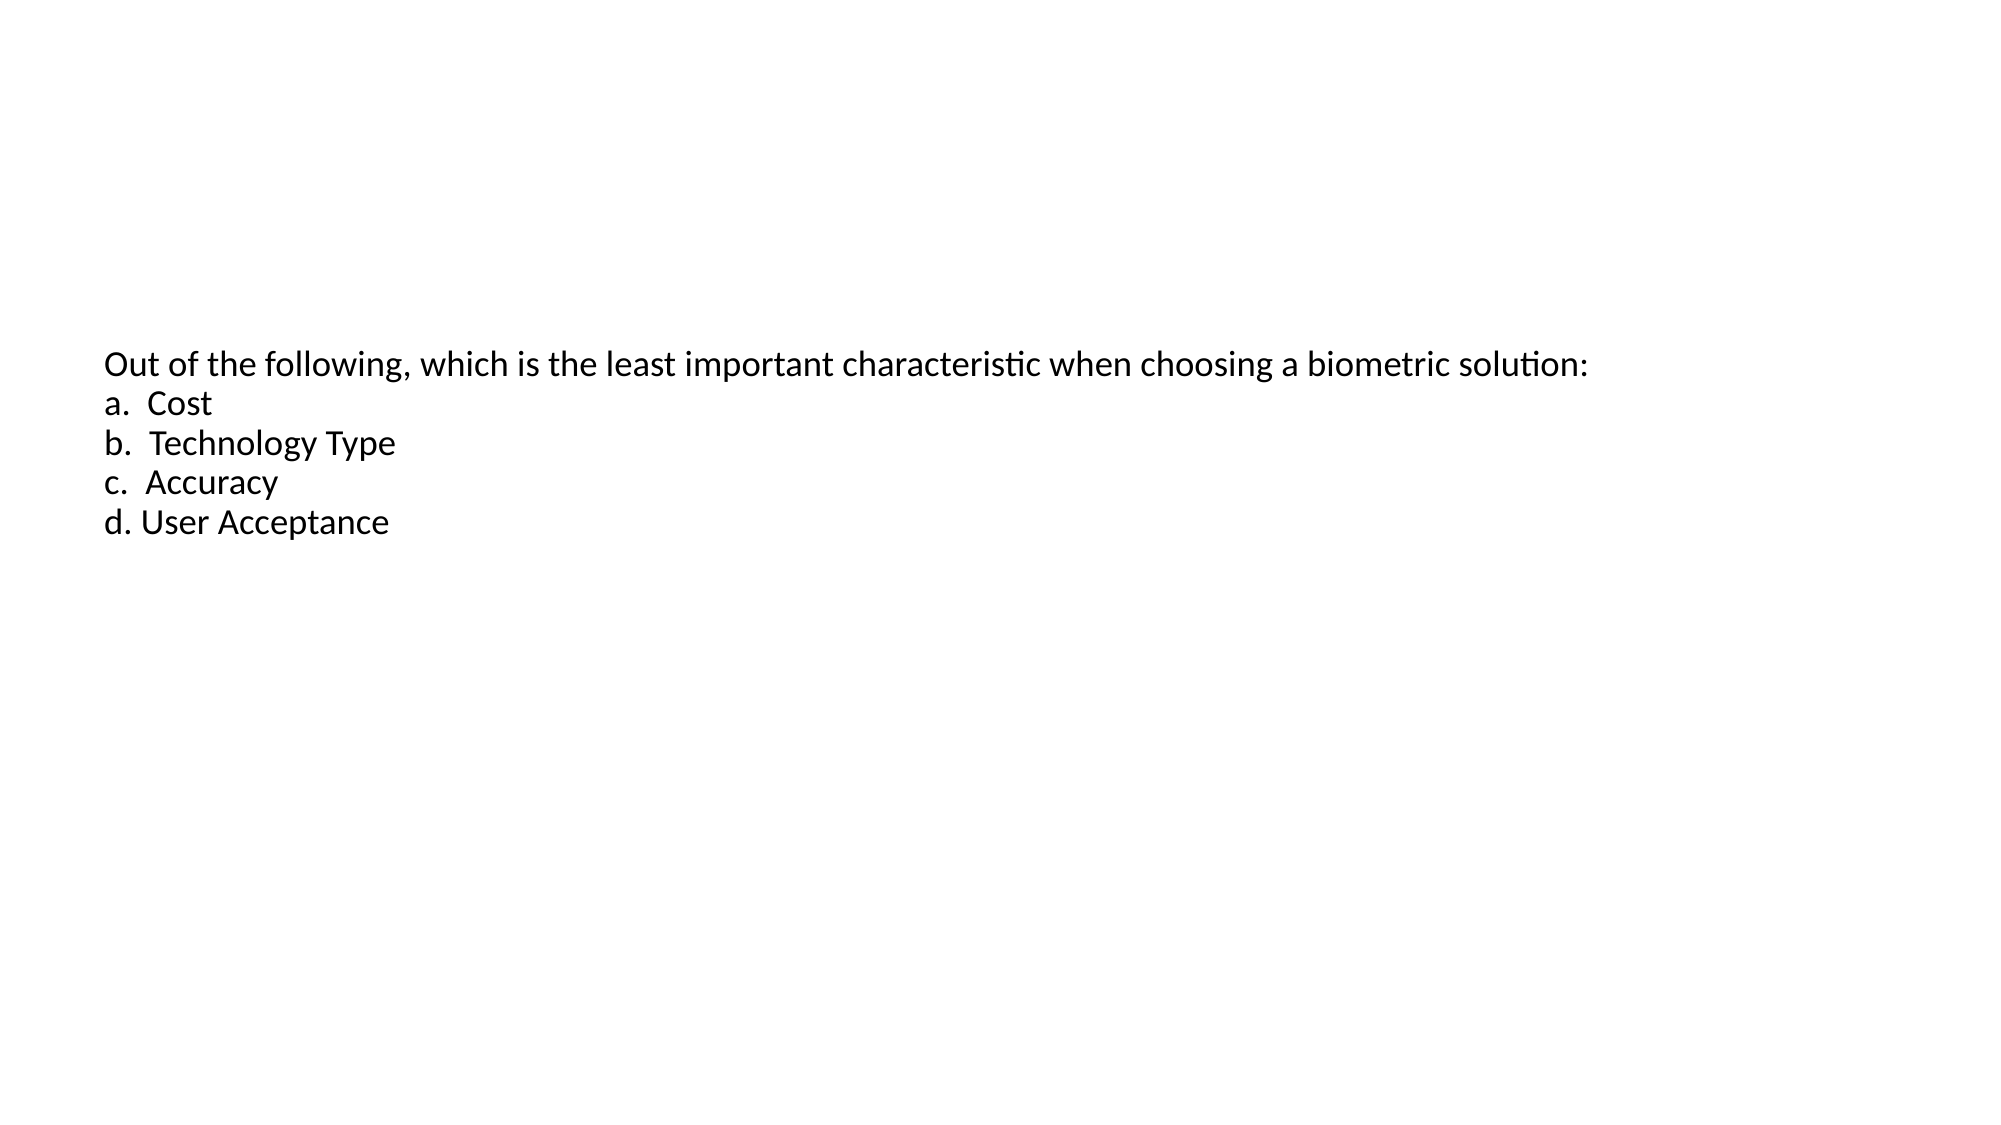

# Out of the following, which is the least important characteristic when choosing a biometric solution: a.  Cost b.  Technology Type c.  Accuracy d. User Acceptance